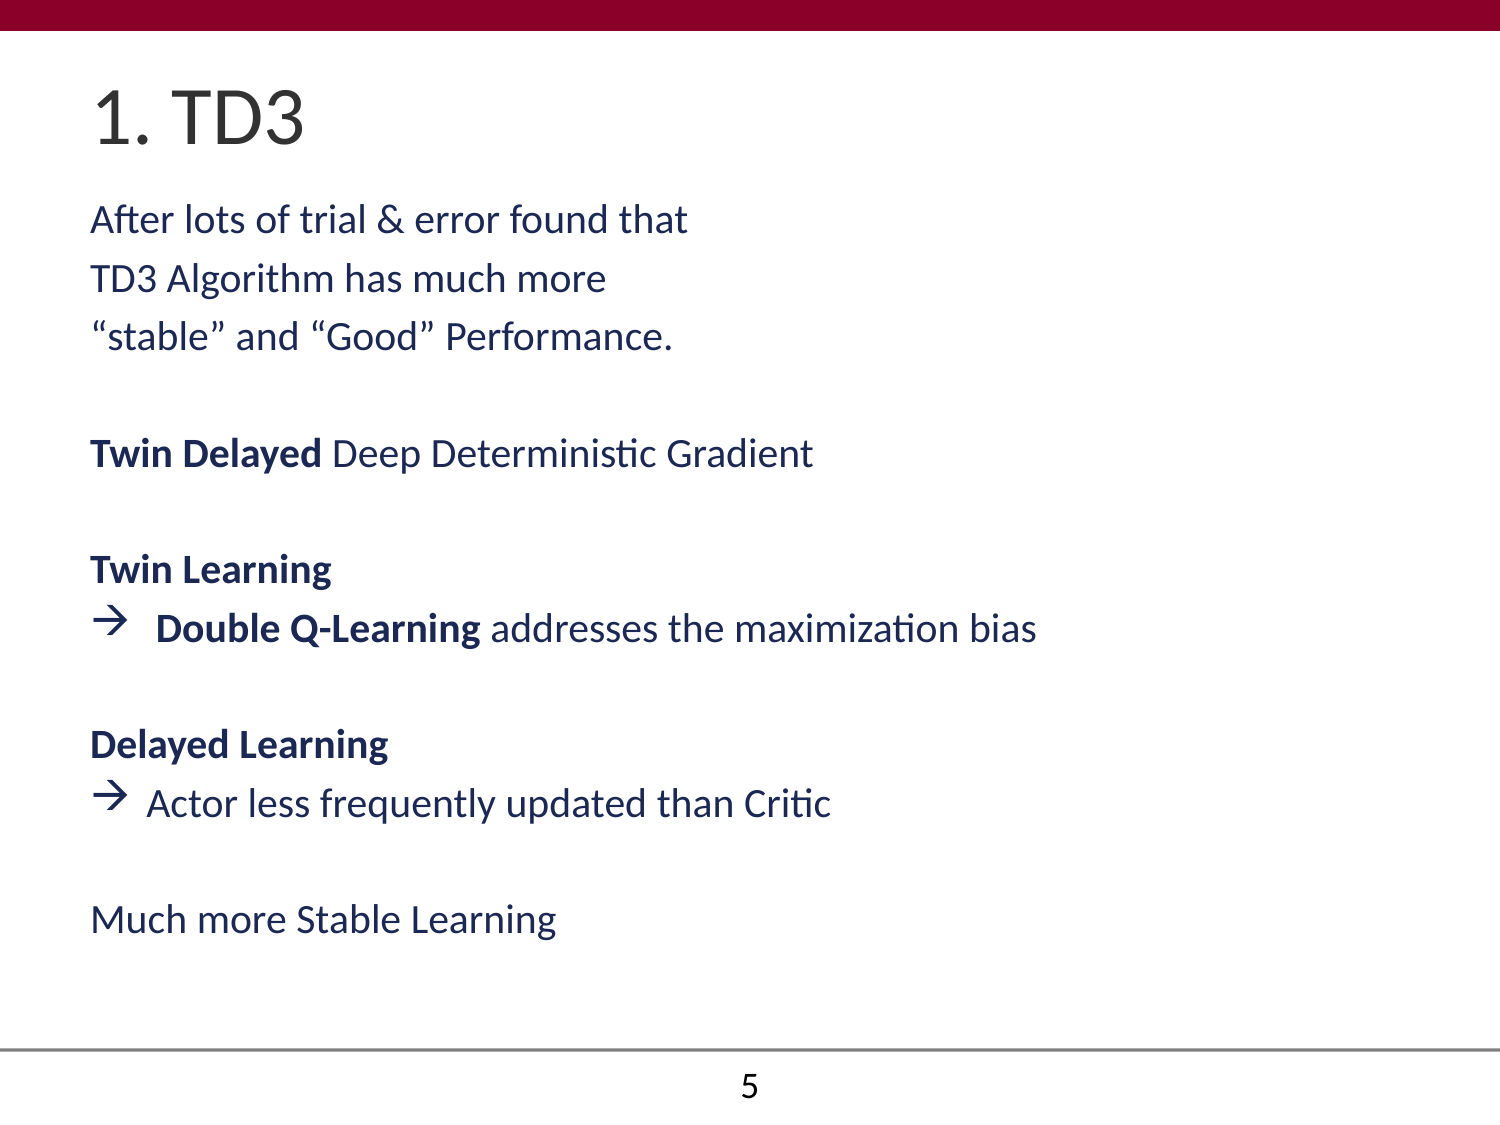

# 1. TD3
After lots of trial & error found that
TD3 Algorithm has much more
“stable” and “Good” Performance.

Twin Delayed Deep Deterministic Gradient

Twin Learning
 Double Q-Learning addresses the maximization bias

Delayed Learning
Actor less frequently updated than Critic

Much more Stable Learning